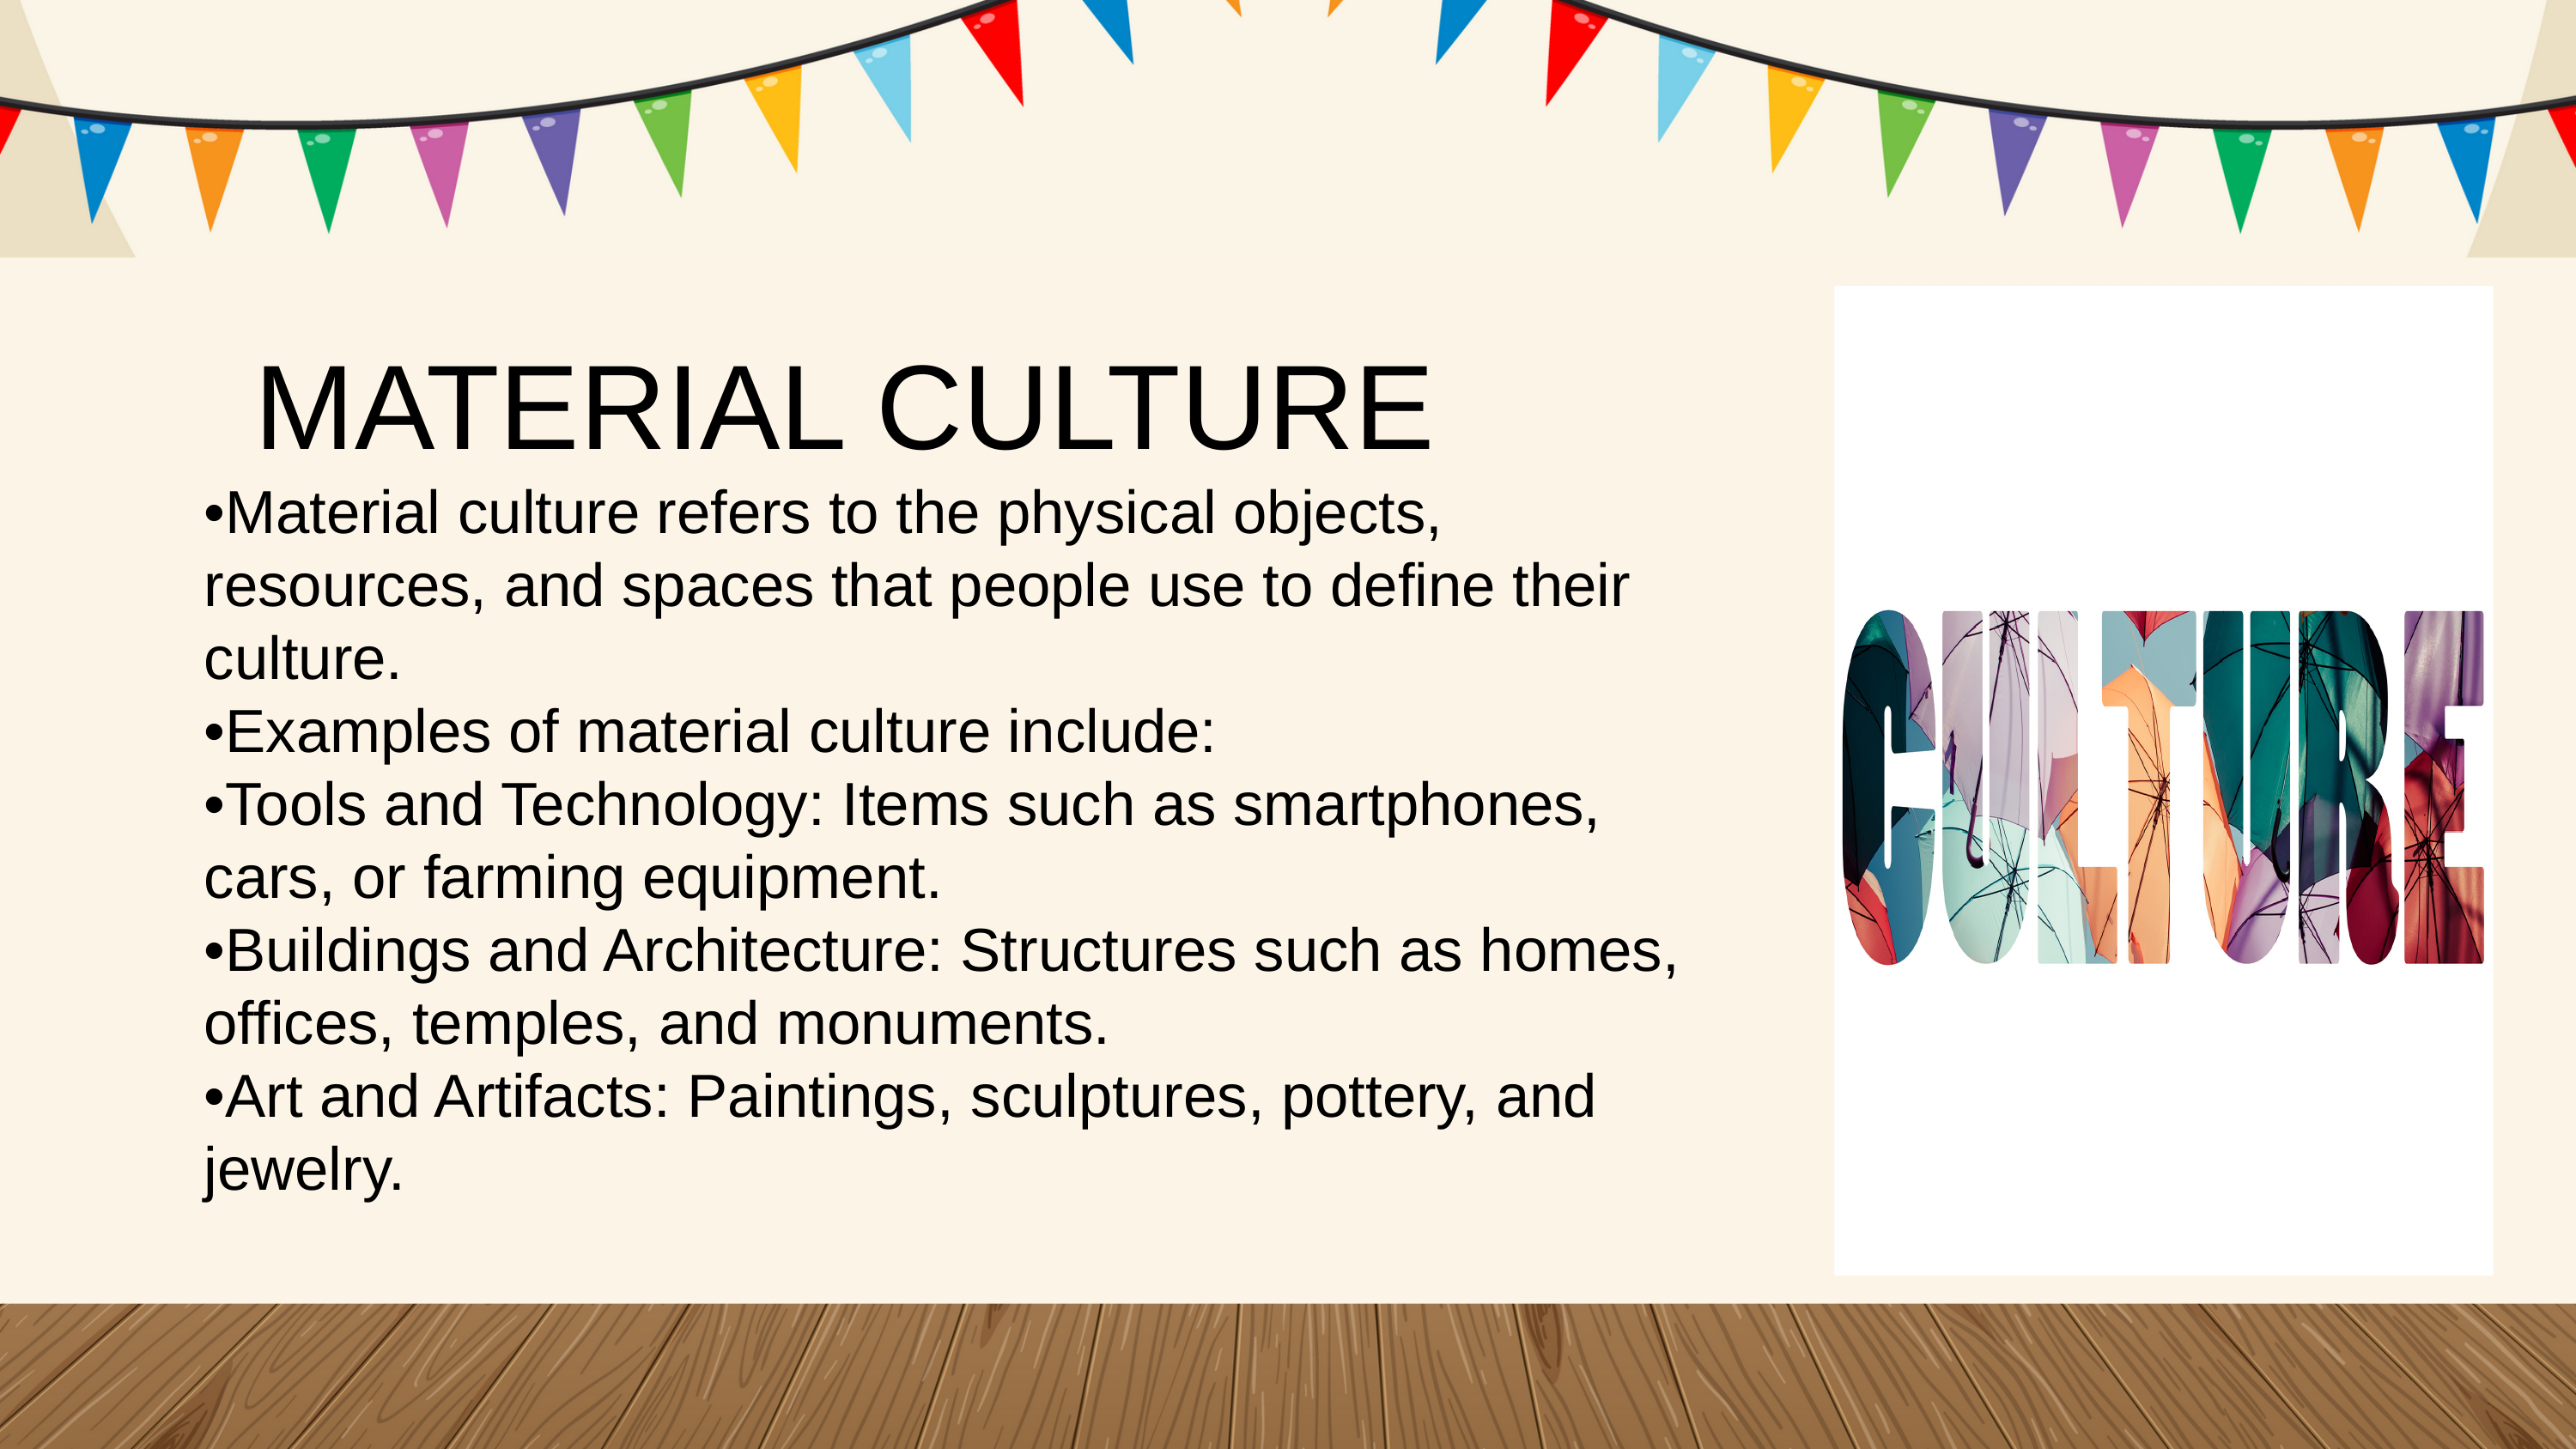

MATERIAL CULTURE

•Material culture refers to the physical objects, resources, and spaces that people use to define their culture.
•Examples of material culture include:
•Tools and Technology: Items such as smartphones, cars, or farming equipment.
•Buildings and Architecture: Structures such as homes, offices, temples, and monuments.
•Art and Artifacts: Paintings, sculptures, pottery, and jewelry.